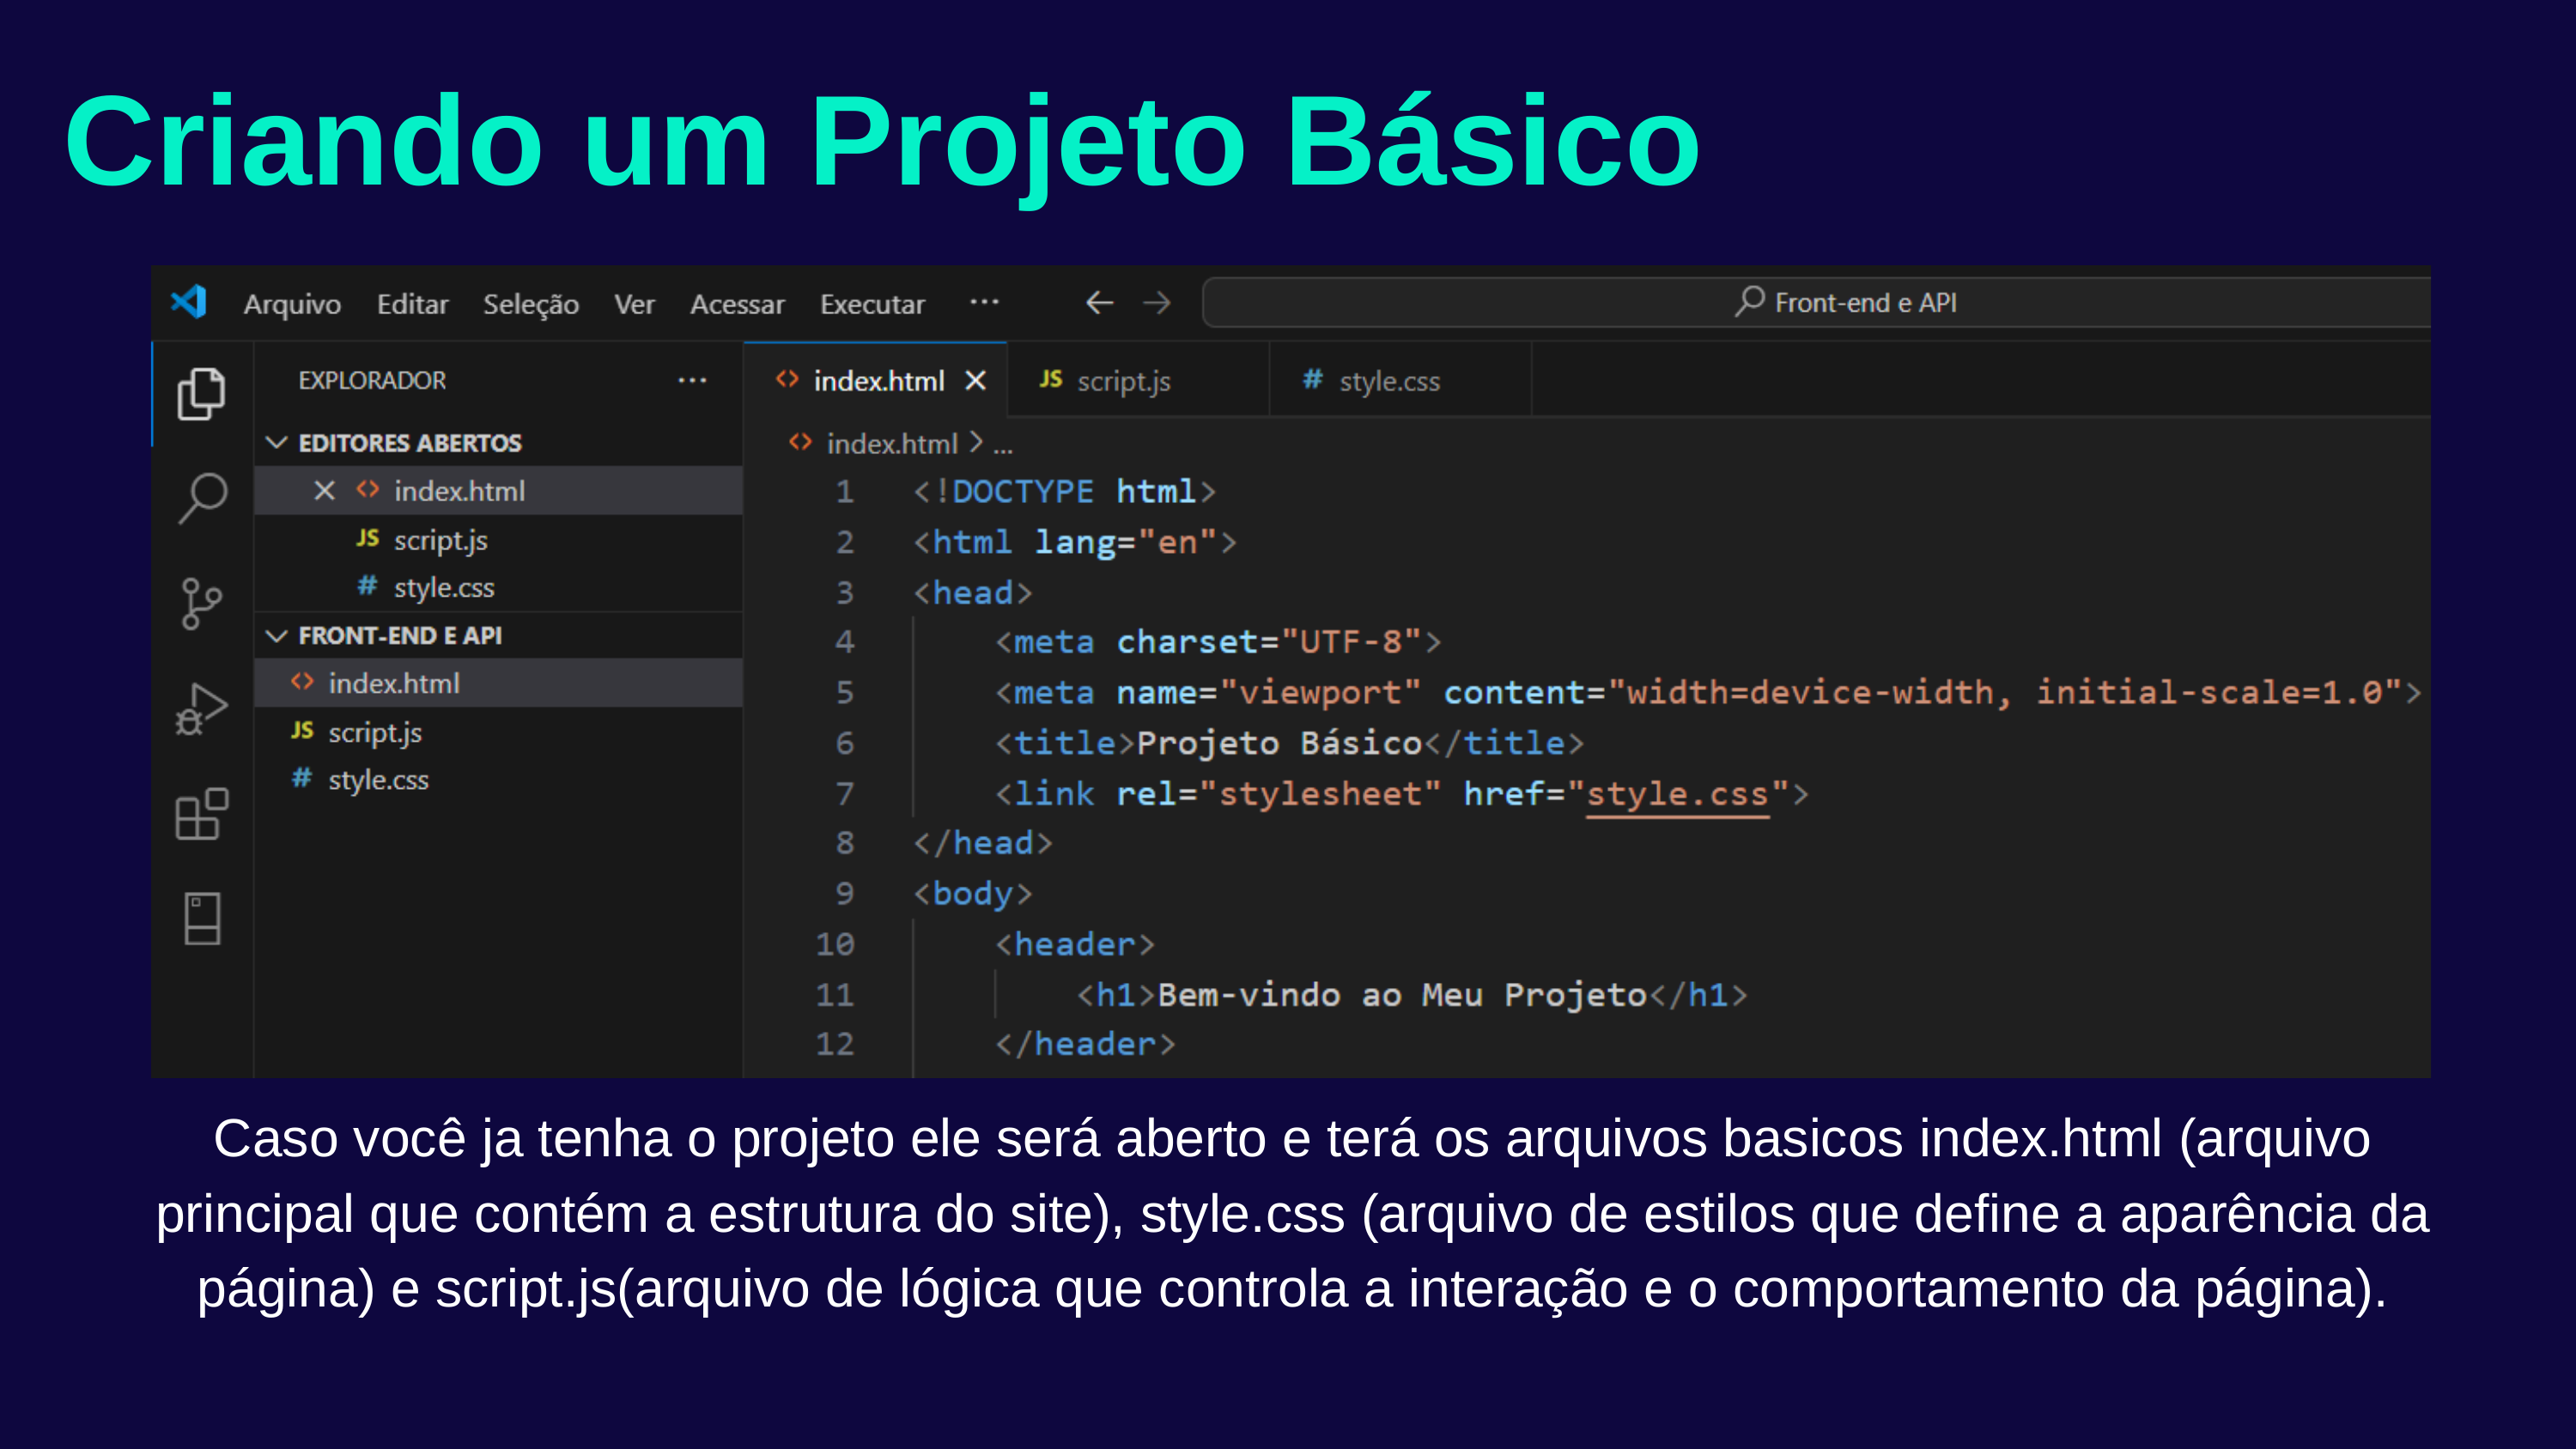

Criando um Projeto Básico

Caso você ja tenha o projeto ele será aberto e terá os arquivos basicos index.html (arquivo principal que contém a estrutura do site), style.css (arquivo de estilos que define a aparência da página) e script.js(arquivo de lógica que controla a interação e o comportamento da página).